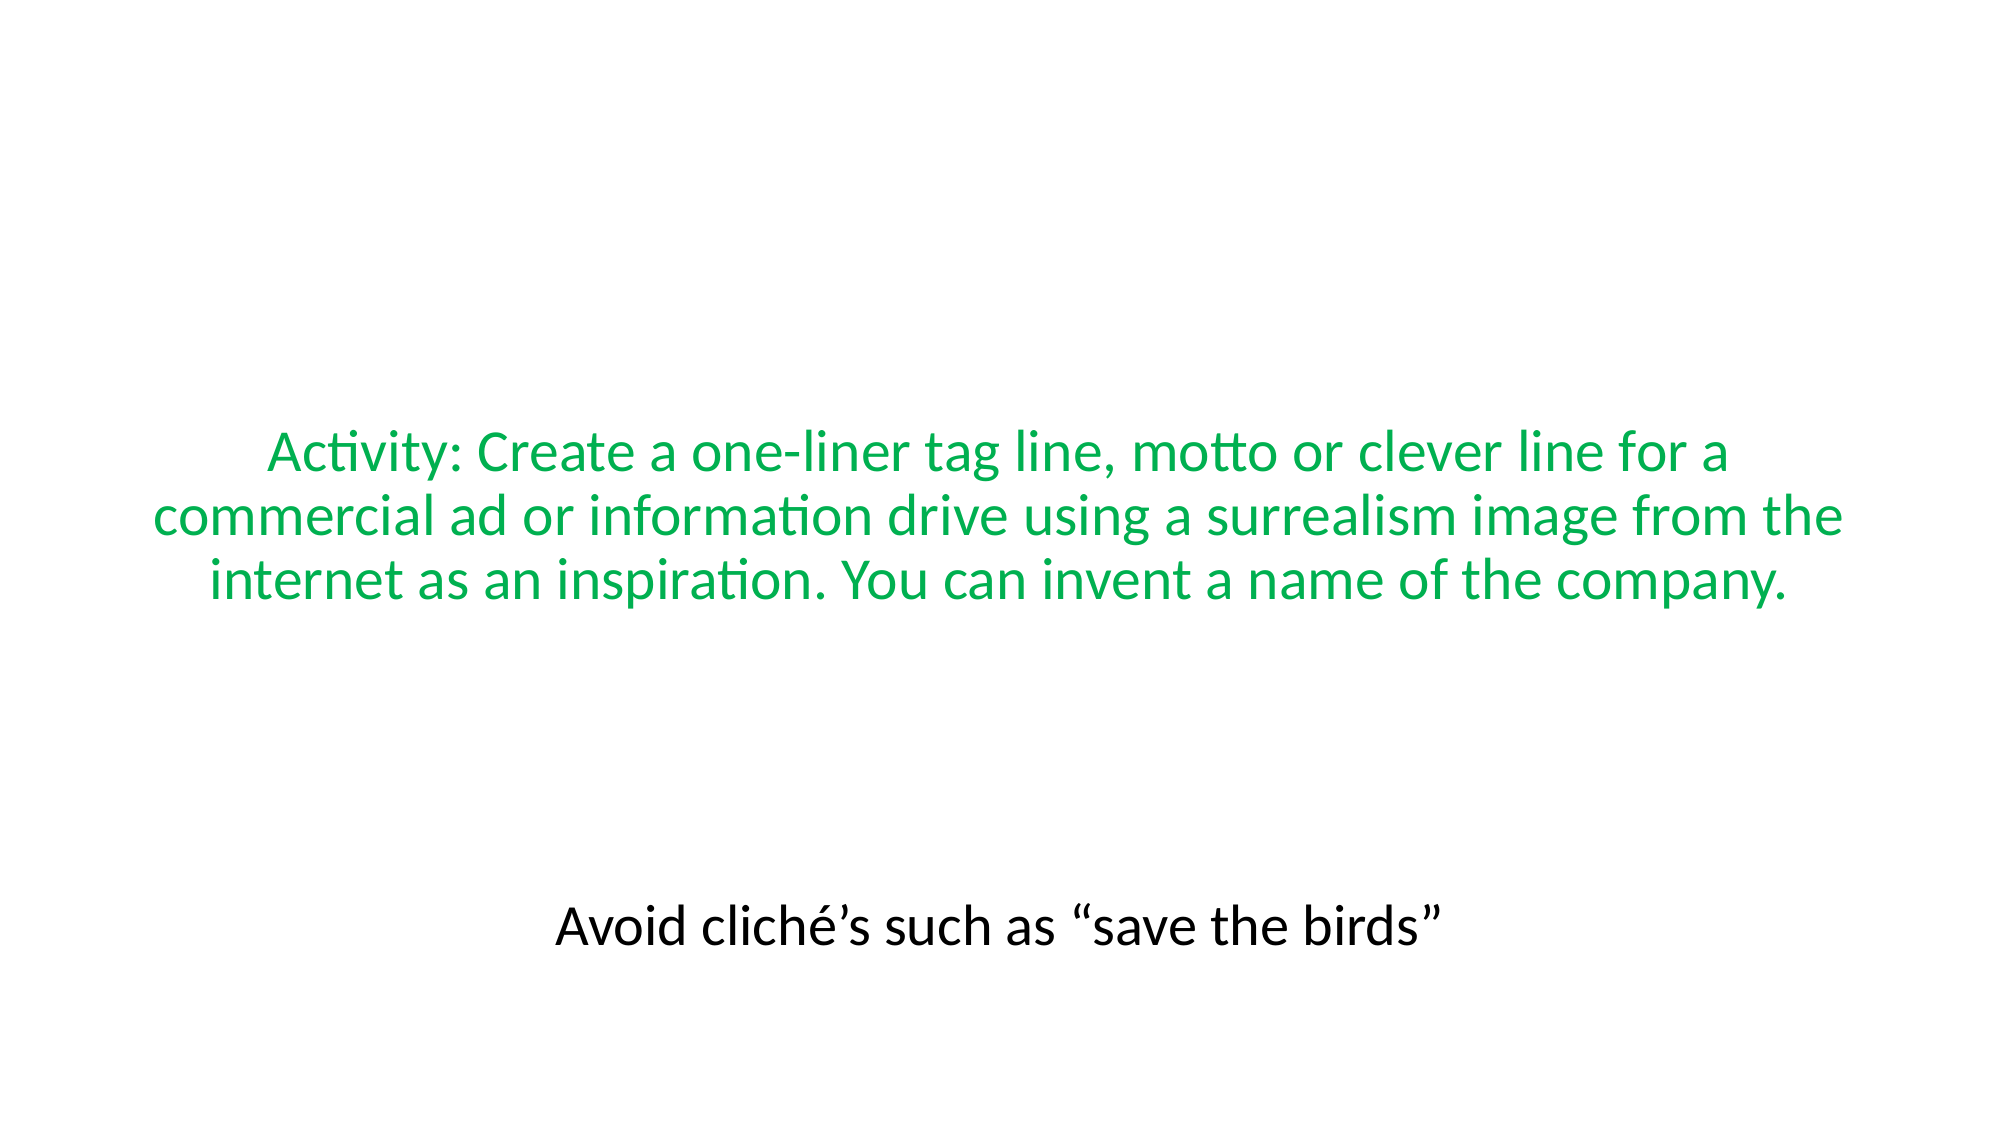

# Activity: Create a one-liner tag line, motto or clever line for a commercial ad or information drive using a surrealism image from the internet as an inspiration. You can invent a name of the company.
Avoid cliché’s such as “save the birds”